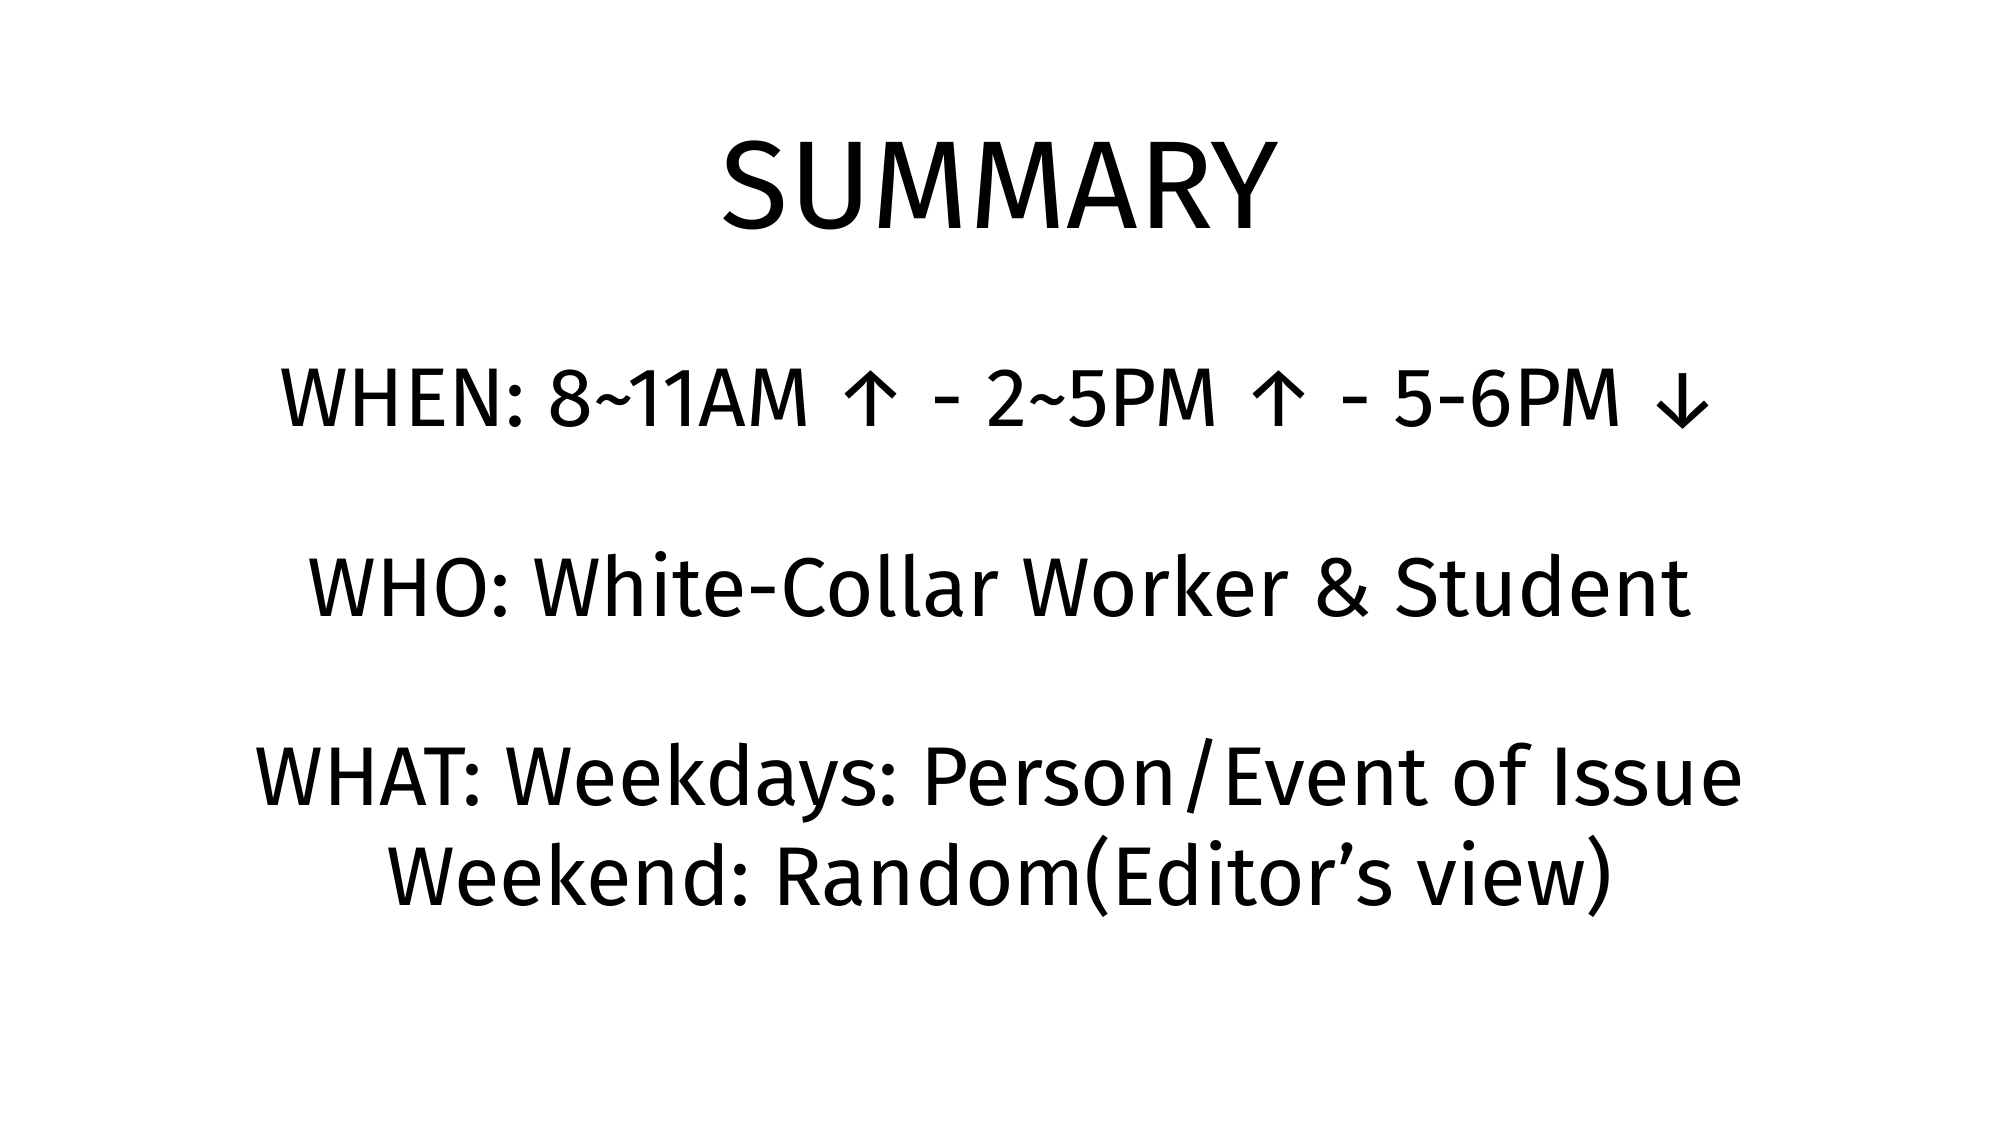

SUMMARY
WHEN: 8~11AM ↑ - 2~5PM ↑ - 5-6PM ↓
WHO: White-Collar Worker & Student
WHAT: Weekdays: Person/Event of Issue
Weekend: Random(Editor’s view)